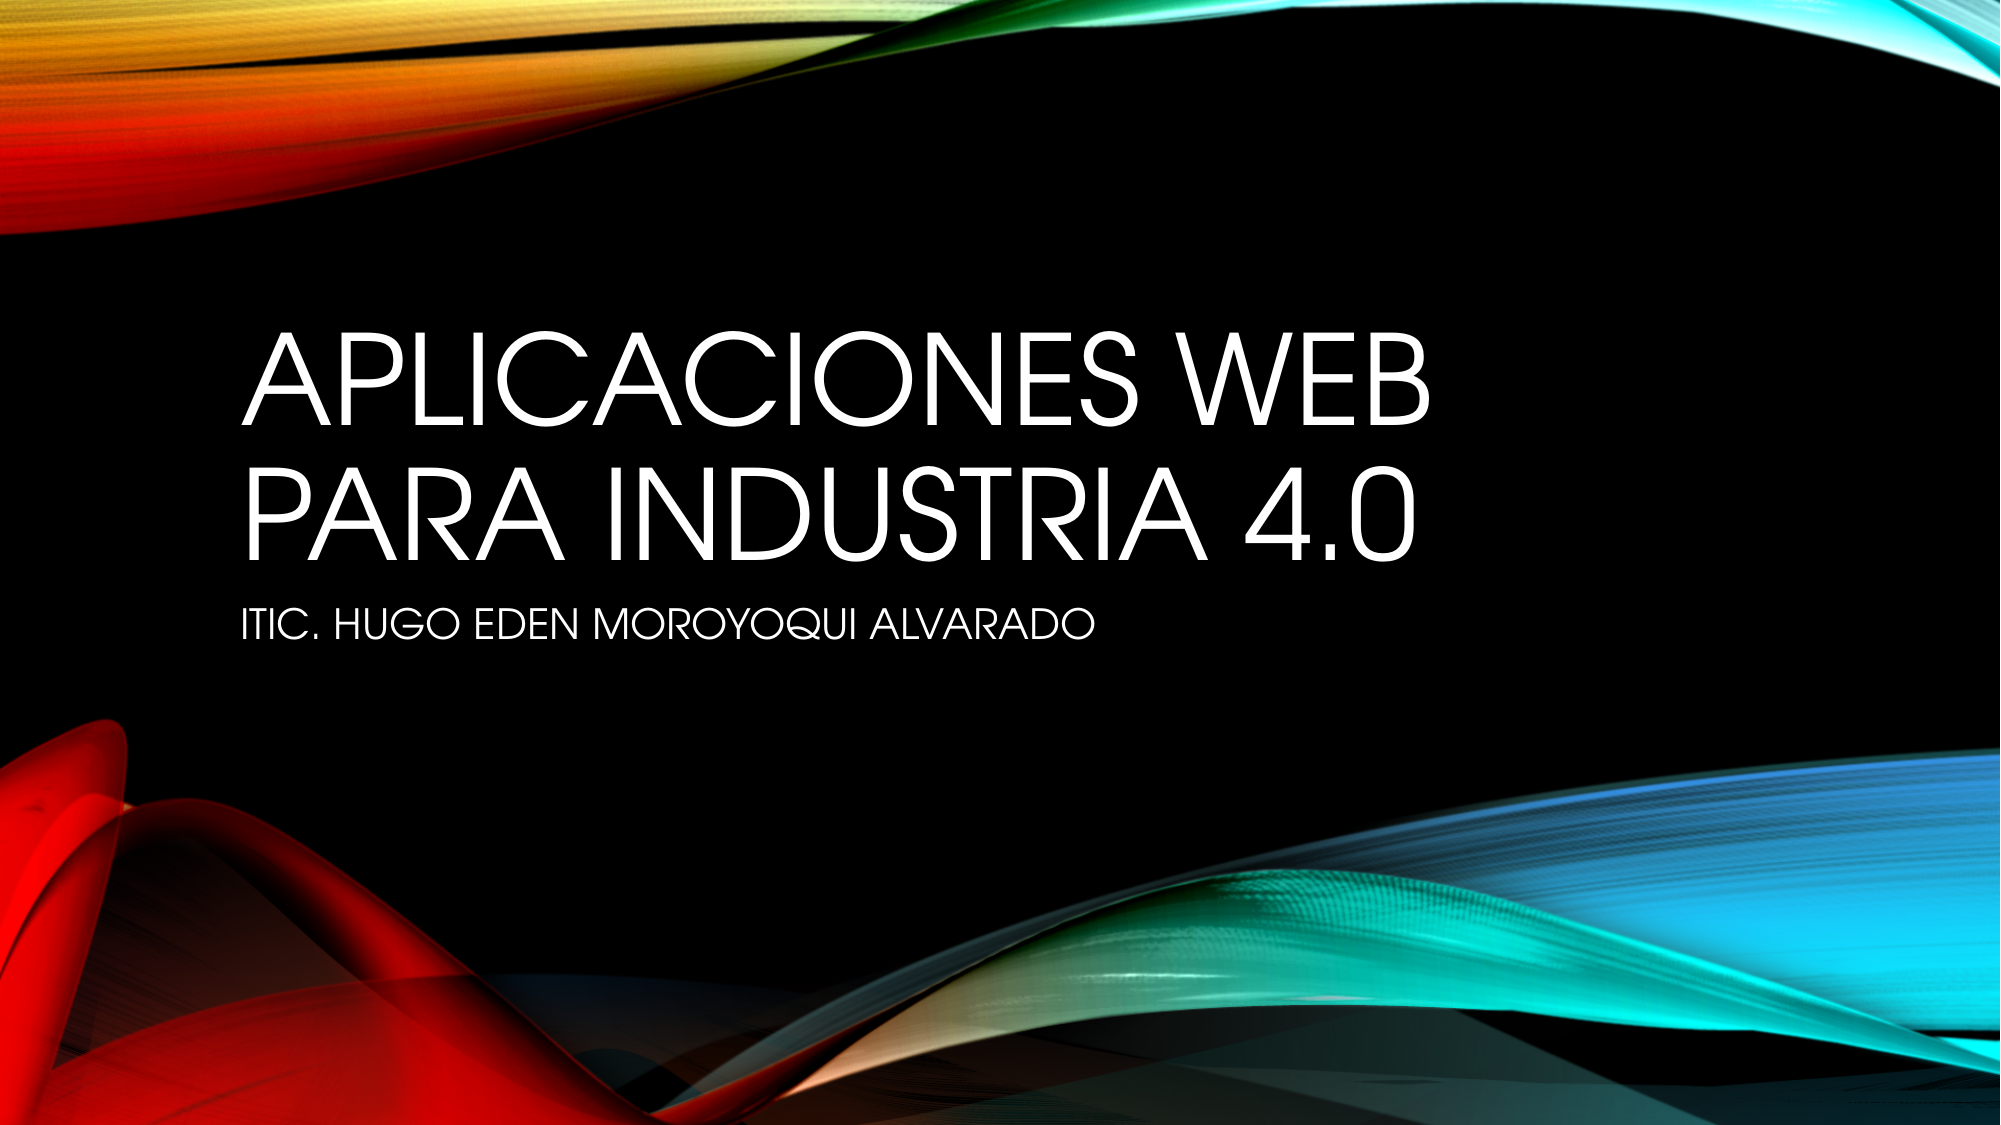

# APLICACIONES WEB PARA INDUSTRIA 4.0
ITIC. HUGO EDEN MOROYOQUI ALVARADO